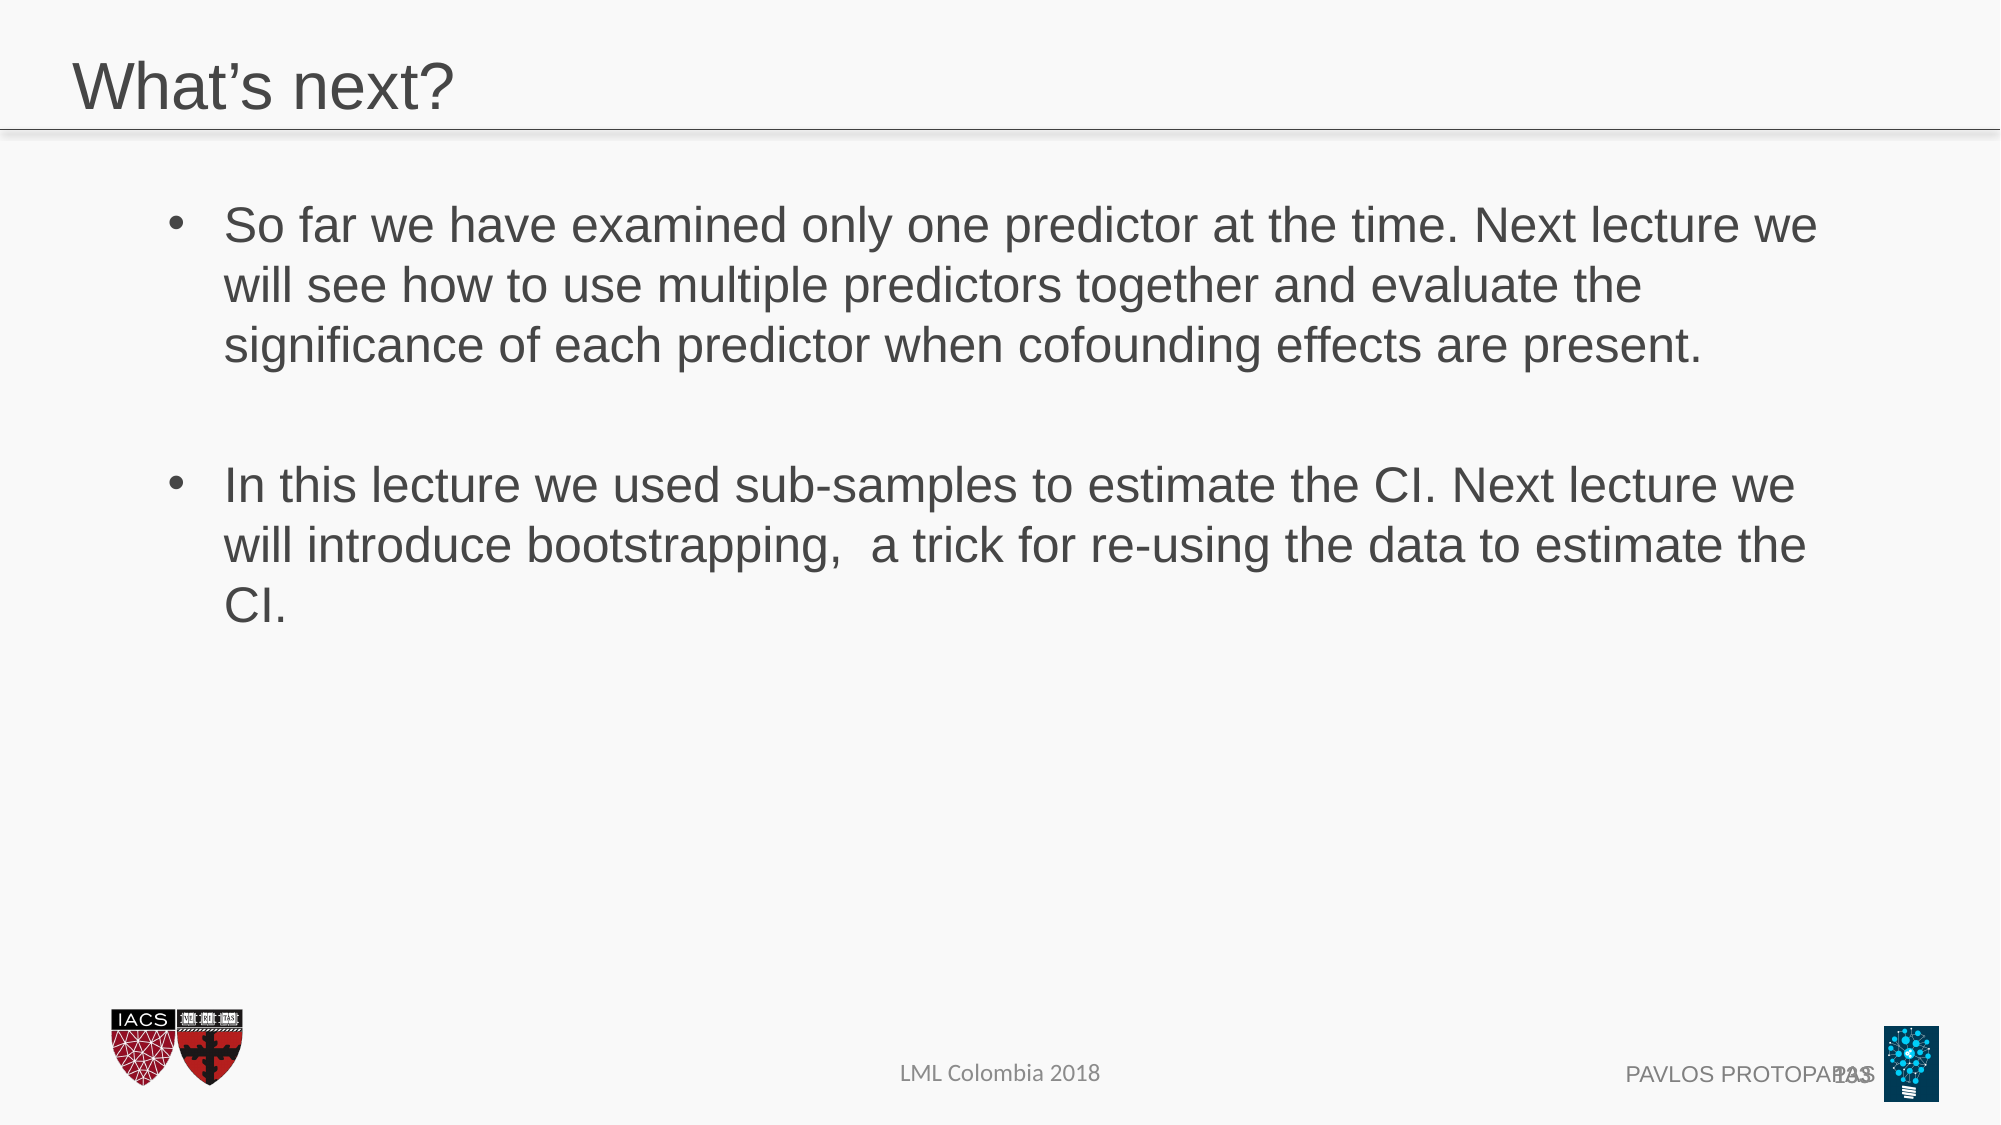

# What’s next?
So far we have examined only one predictor at the time. Next lecture we will see how to use multiple predictors together and evaluate the significance of each predictor when cofounding effects are present.

In this lecture we used sub-samples to estimate the CI. Next lecture we will introduce bootstrapping,  a trick for re-using the data to estimate the CI.

133